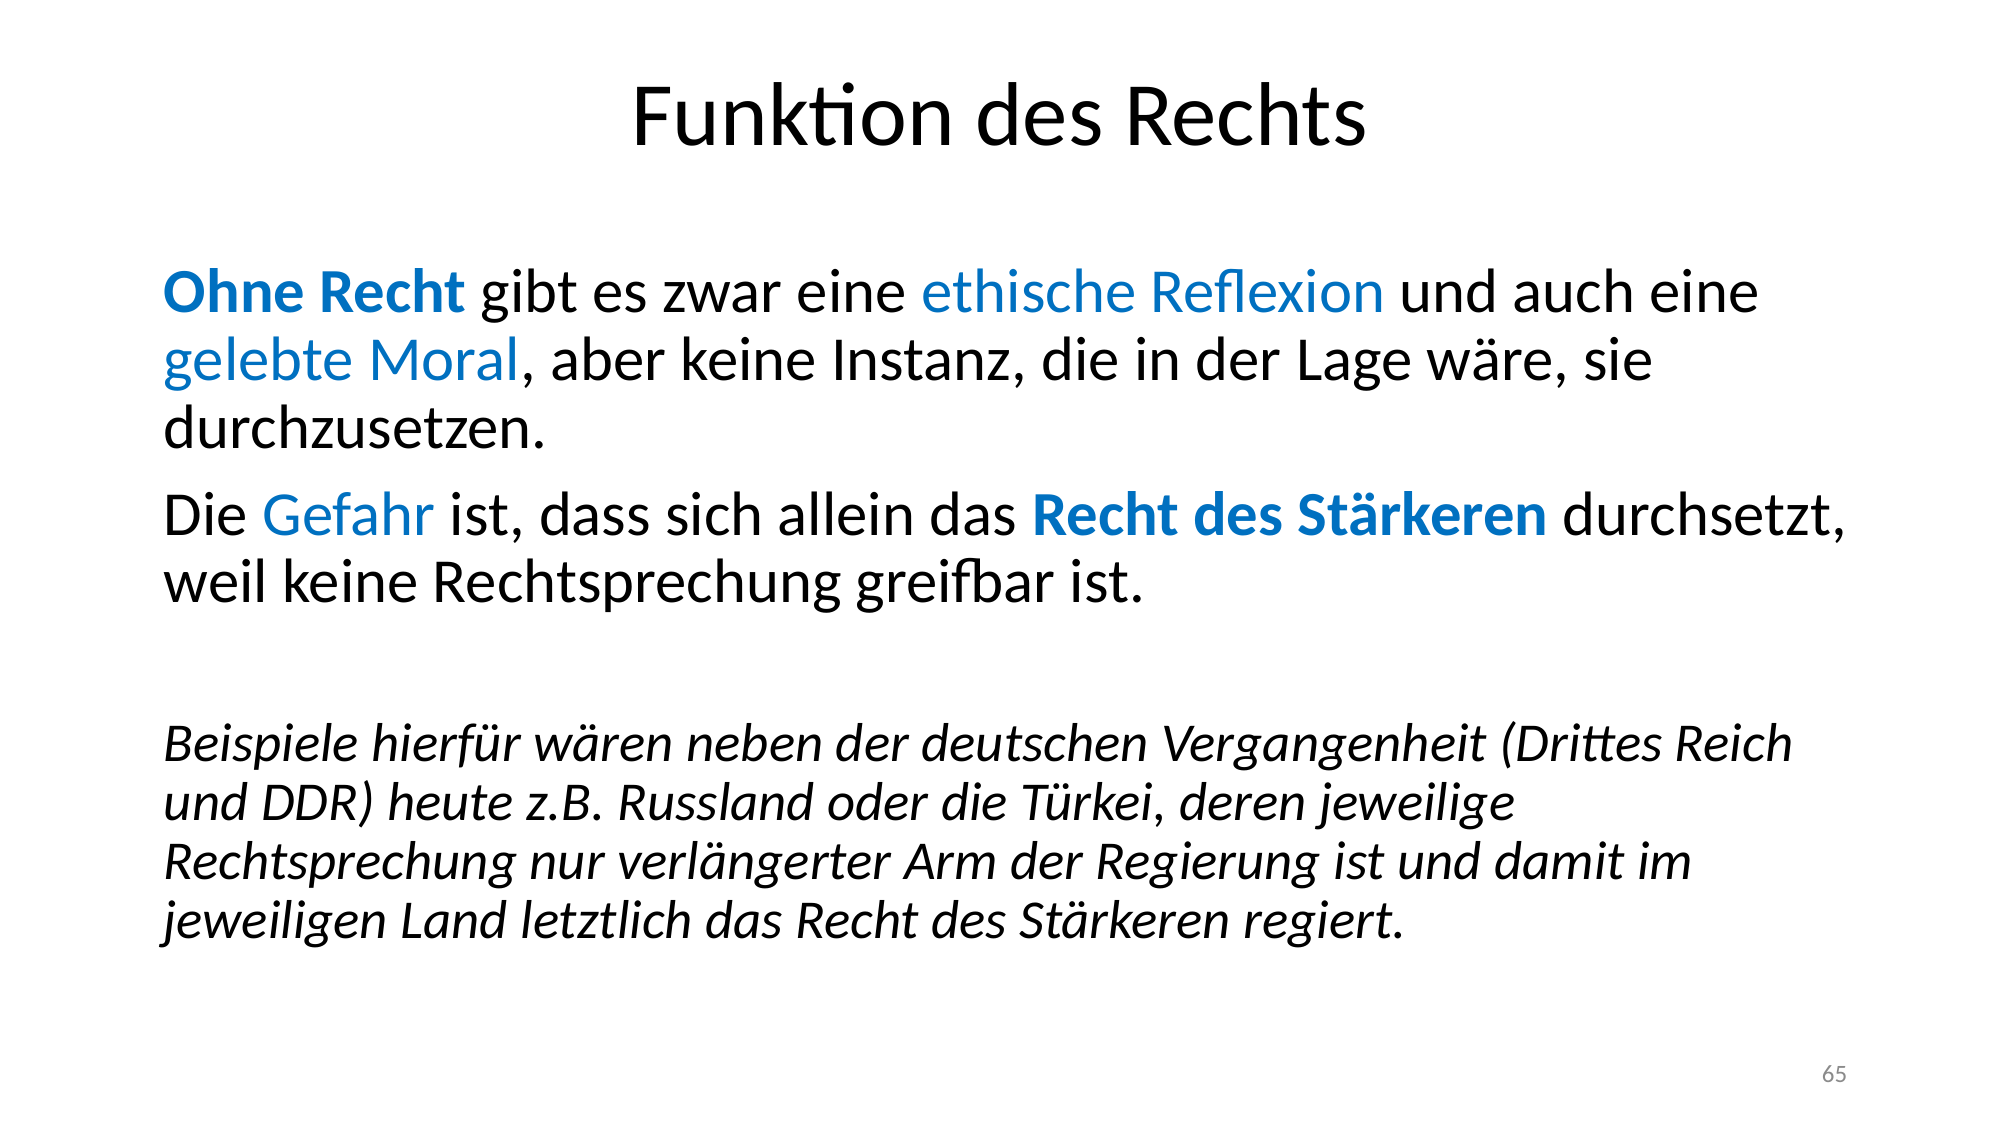

# Funktion des Rechts
Ohne Recht gibt es zwar eine ethische Reflexion und auch eine gelebte Moral, aber keine Instanz, die in der Lage wäre, sie durchzusetzen.
Die Gefahr ist, dass sich allein das Recht des Stärkeren durchsetzt, weil keine Rechtsprechung greifbar ist.

Beispiele hierfür wären neben der deutschen Vergangenheit (Drittes Reich und DDR) heute z.B. Russland oder die Türkei, deren jeweilige Rechtsprechung nur verlängerter Arm der Regierung ist und damit im jeweiligen Land letztlich das Recht des Stärkeren regiert.
65